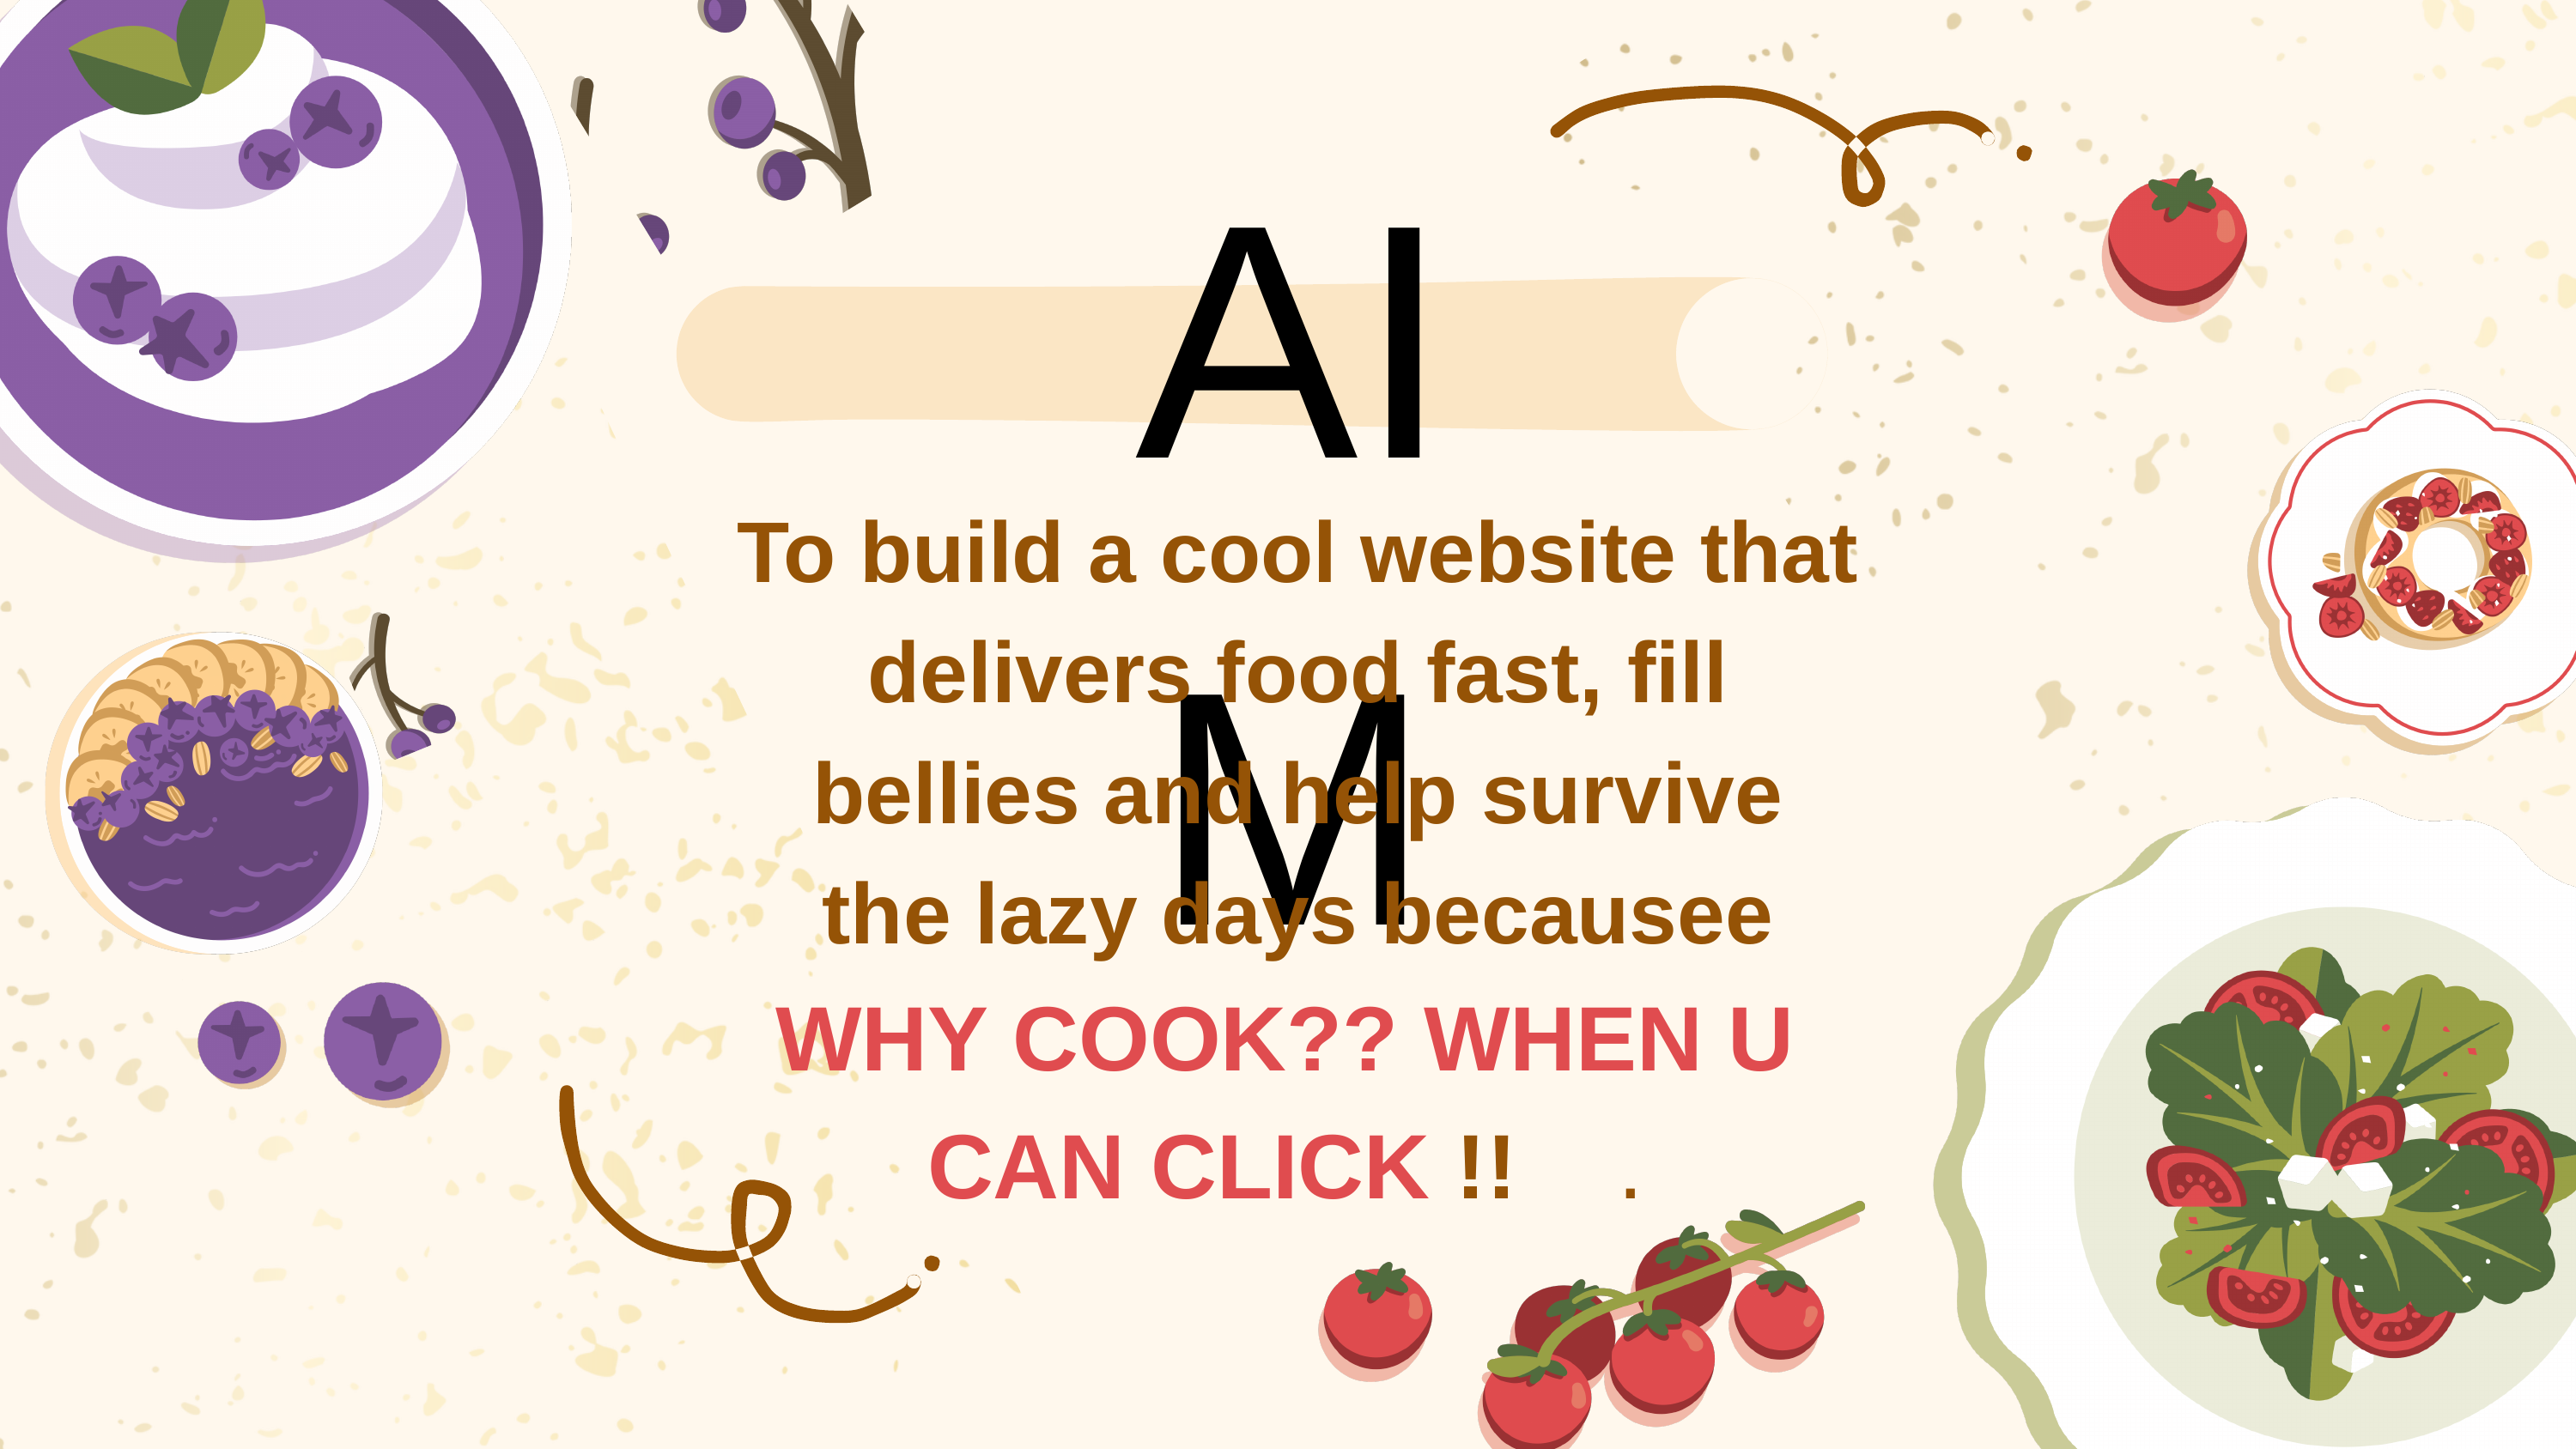

AIM

To build a cool website that delivers food fast, fill bellies and help survive
the lazy days becausee
WHY COOK?? WHEN U  CAN CLICK !!    .